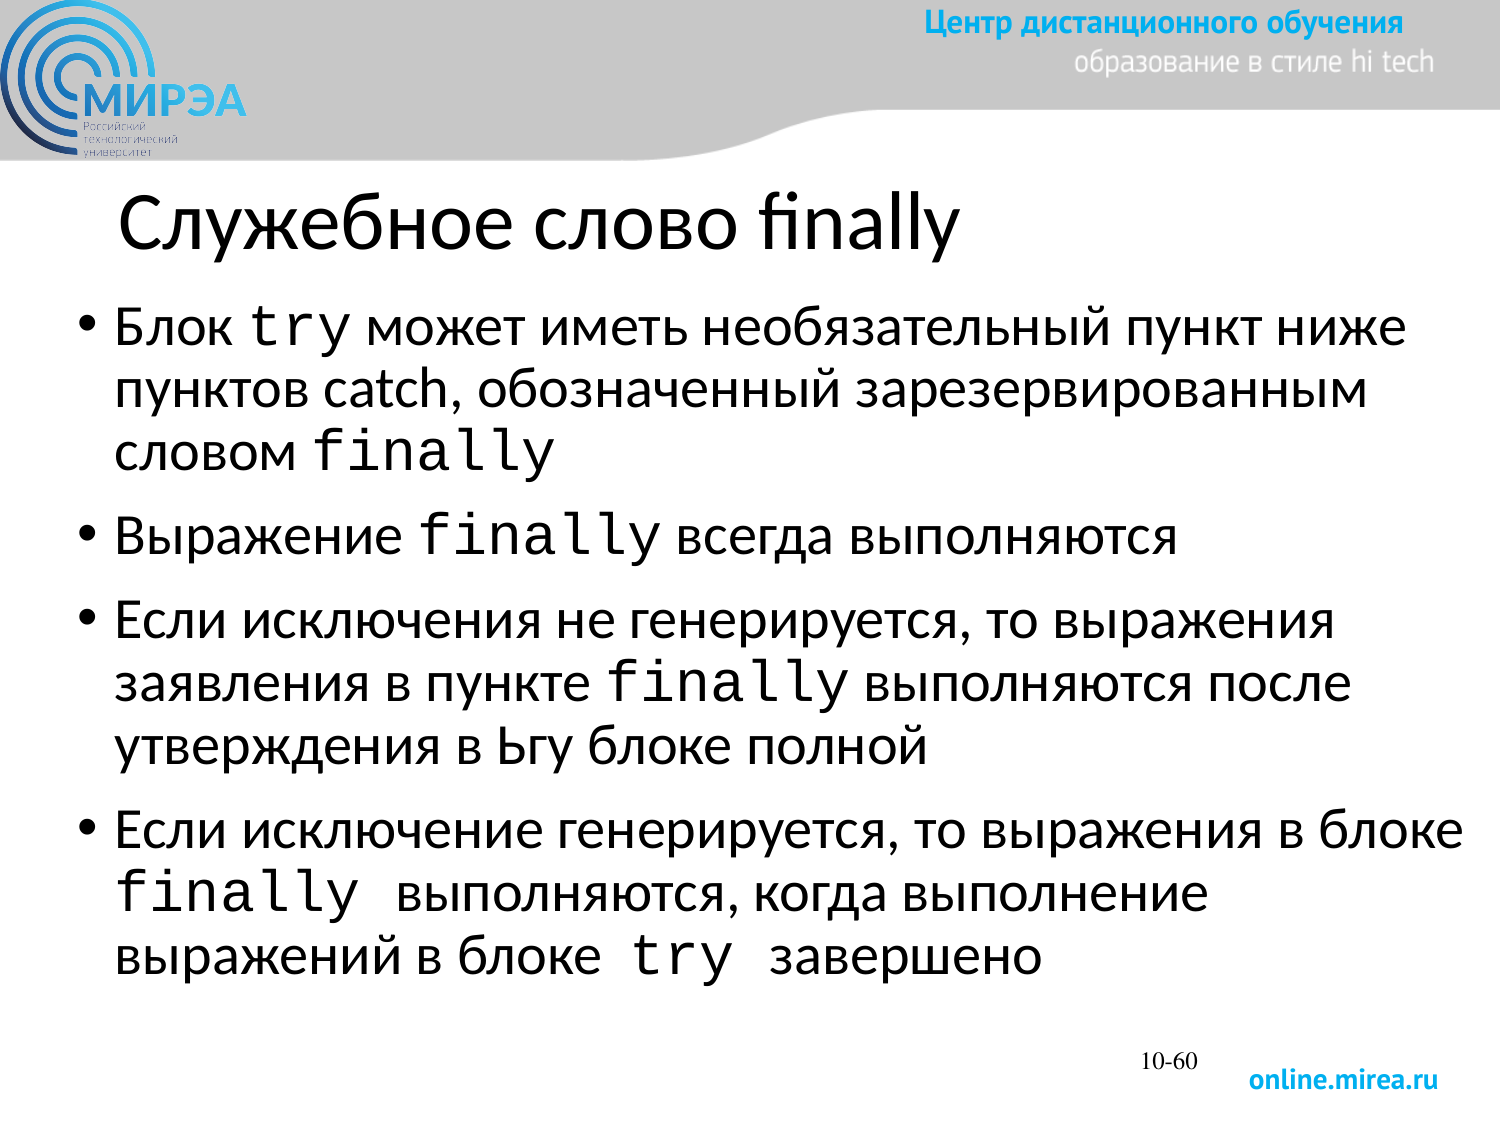

# Cлужебное слово finally
Блок try может иметь необязательный пункт ниже пунктов catch, обозначенный зарезервированным словом finally
Выражение finally всегда выполняются
Если исключения не генерируется, то выражения заявления в пункте finally выполняются после утверждения в Ьгу блоке полной
Если исключение генерируется, то выражения в блоке finally выполняются, когда выполнение выражений в блоке  try завершено

10-60